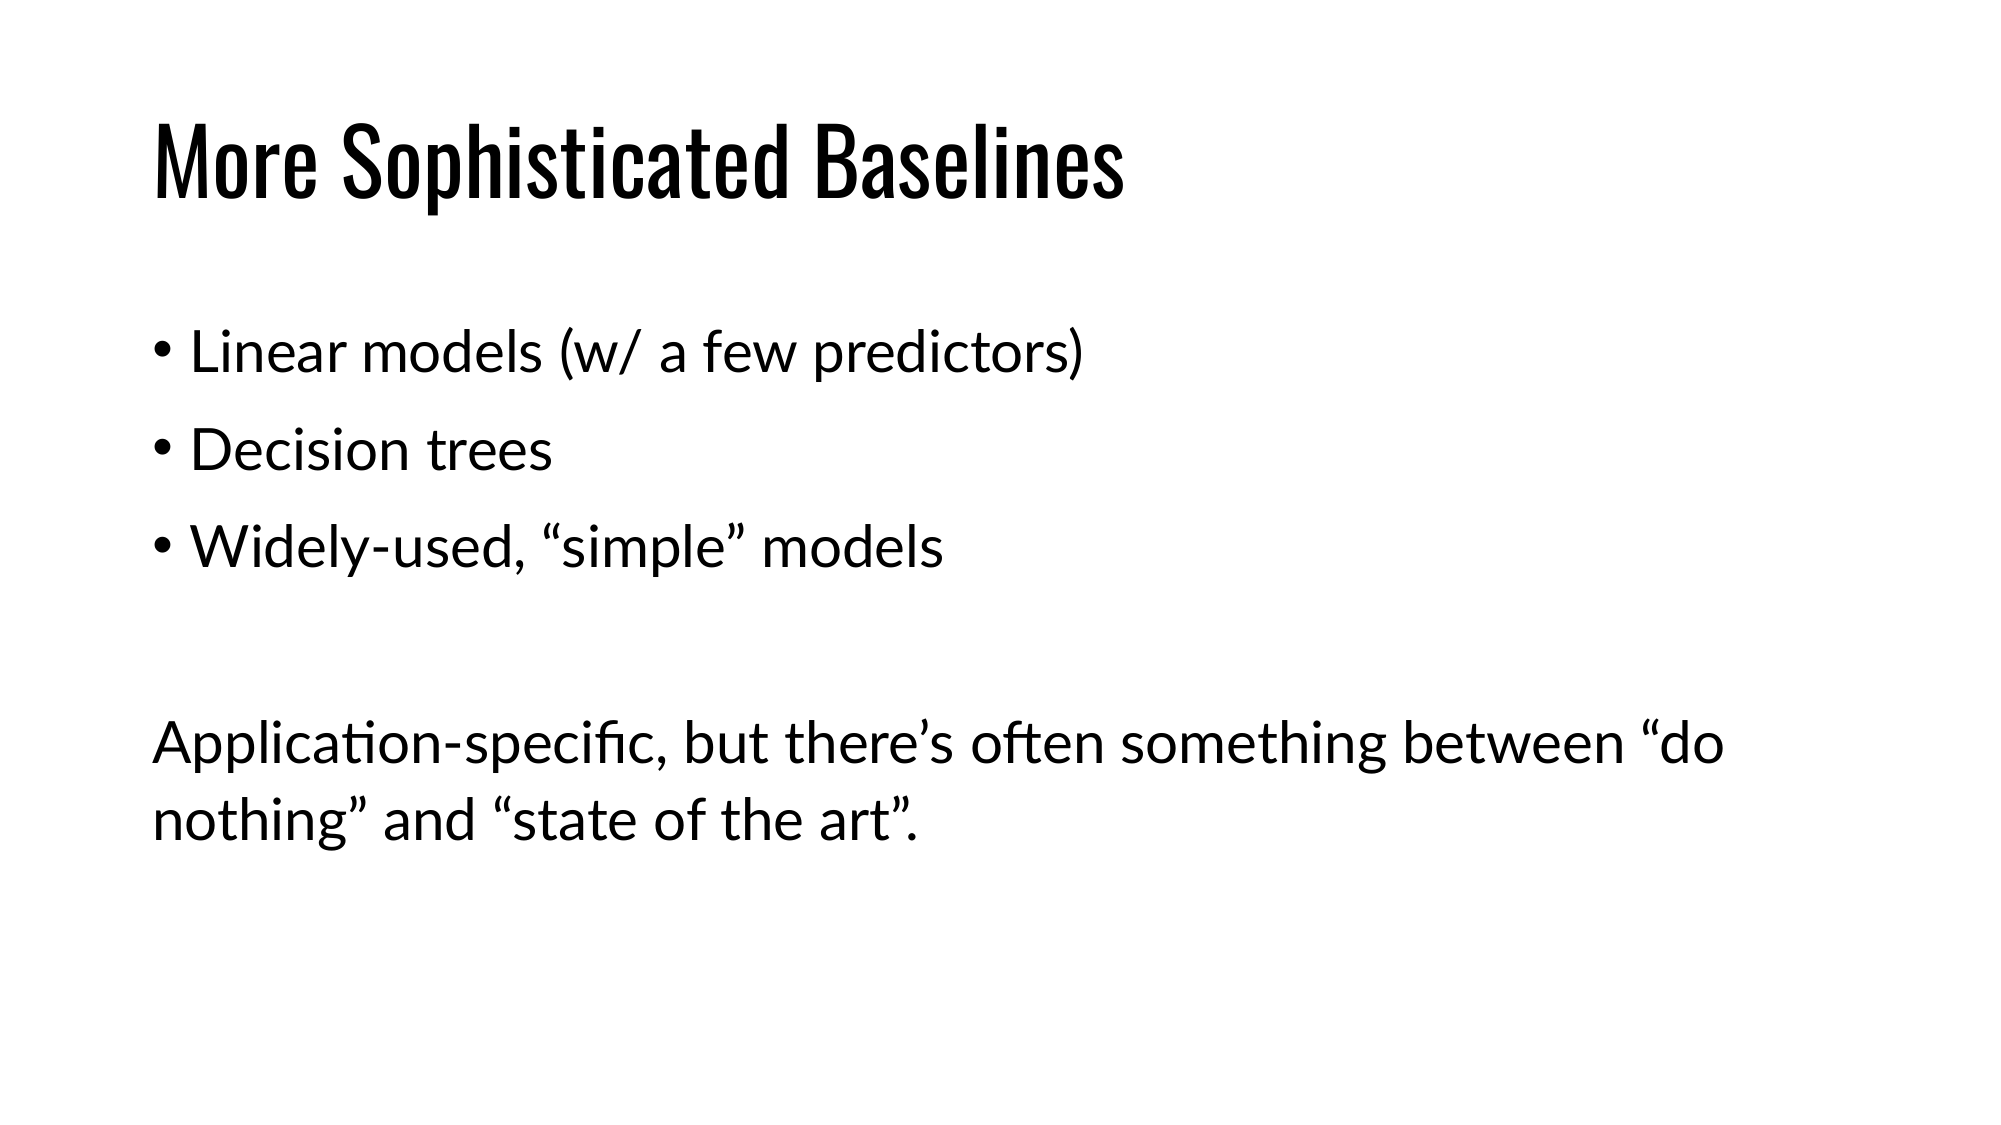

# More Sophisticated Baselines
Linear models (w/ a few predictors)
Decision trees
Widely-used, “simple” models

Application-specific, but there’s often something between “do nothing” and “state of the art”.